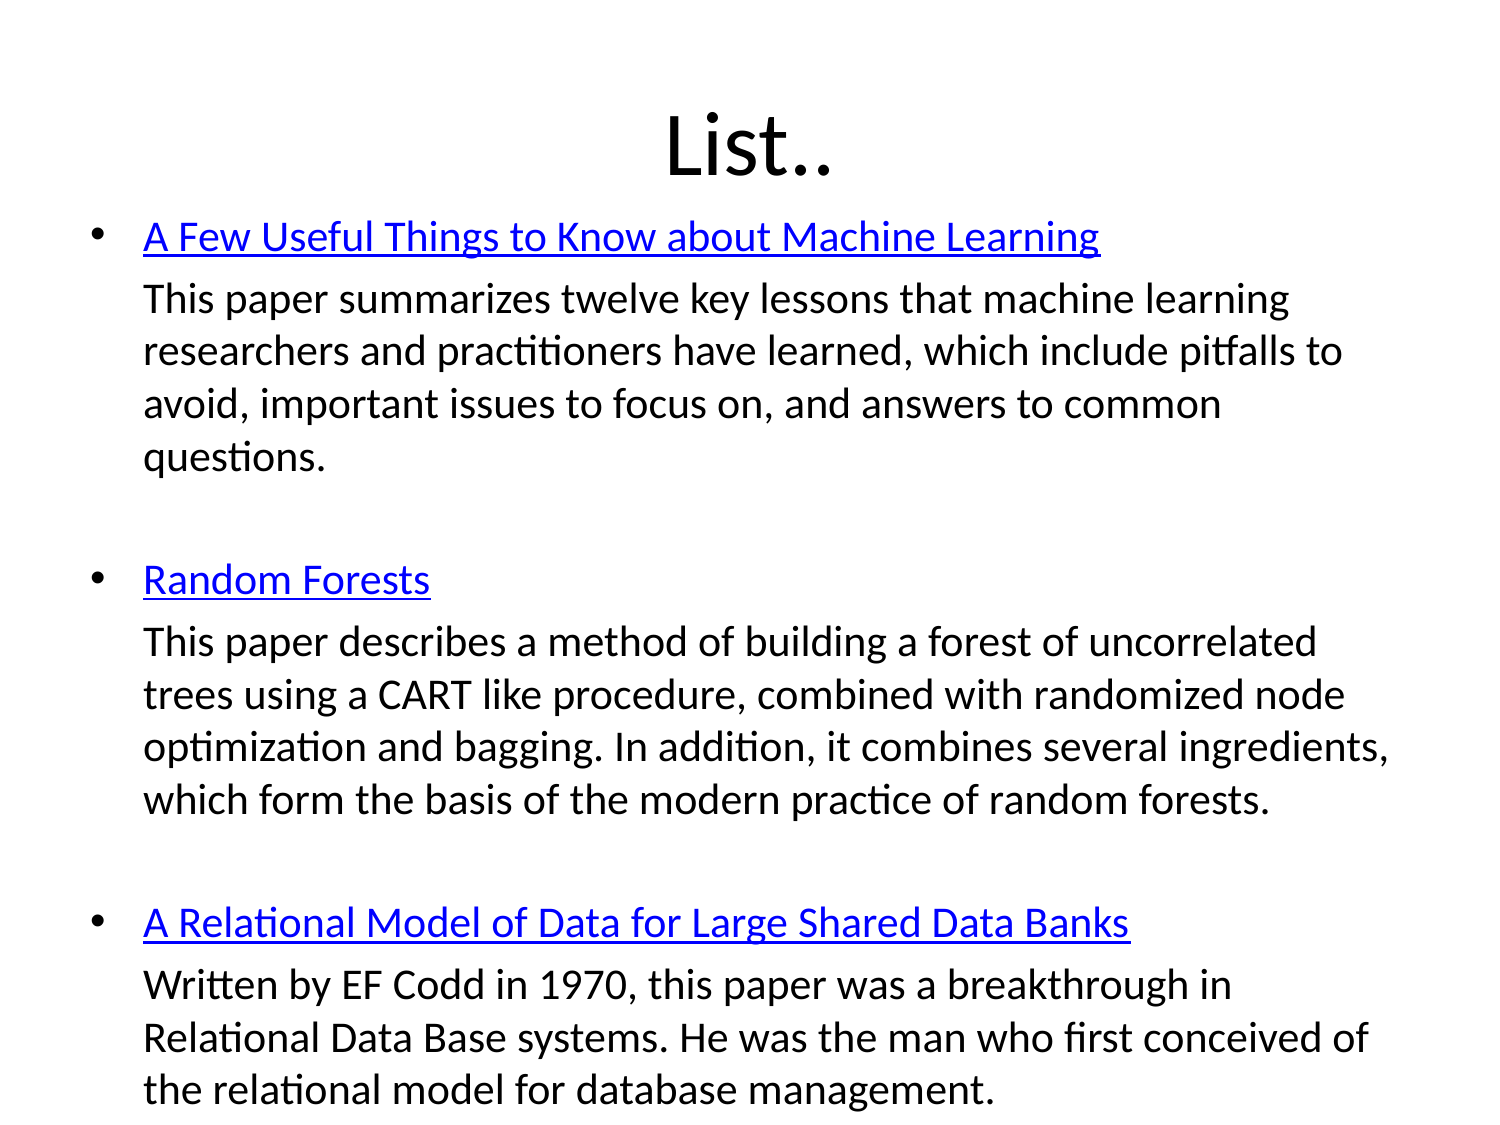

# List..
A Few Useful Things to Know about Machine Learning
 	This paper summarizes twelve key lessons that machine learning researchers and practitioners have learned, which include pitfalls to avoid, important issues to focus on, and answers to common questions.

Random Forests
	This paper describes a method of building a forest of uncorrelated trees using a CART like procedure, combined with randomized node optimization and bagging. In addition, it combines several ingredients, which form the basis of the modern practice of random forests.

A Relational Model of Data for Large Shared Data Banks
	Written by EF Codd in 1970, this paper was a breakthrough in Relational Data Base systems. He was the man who first conceived of the relational model for database management.